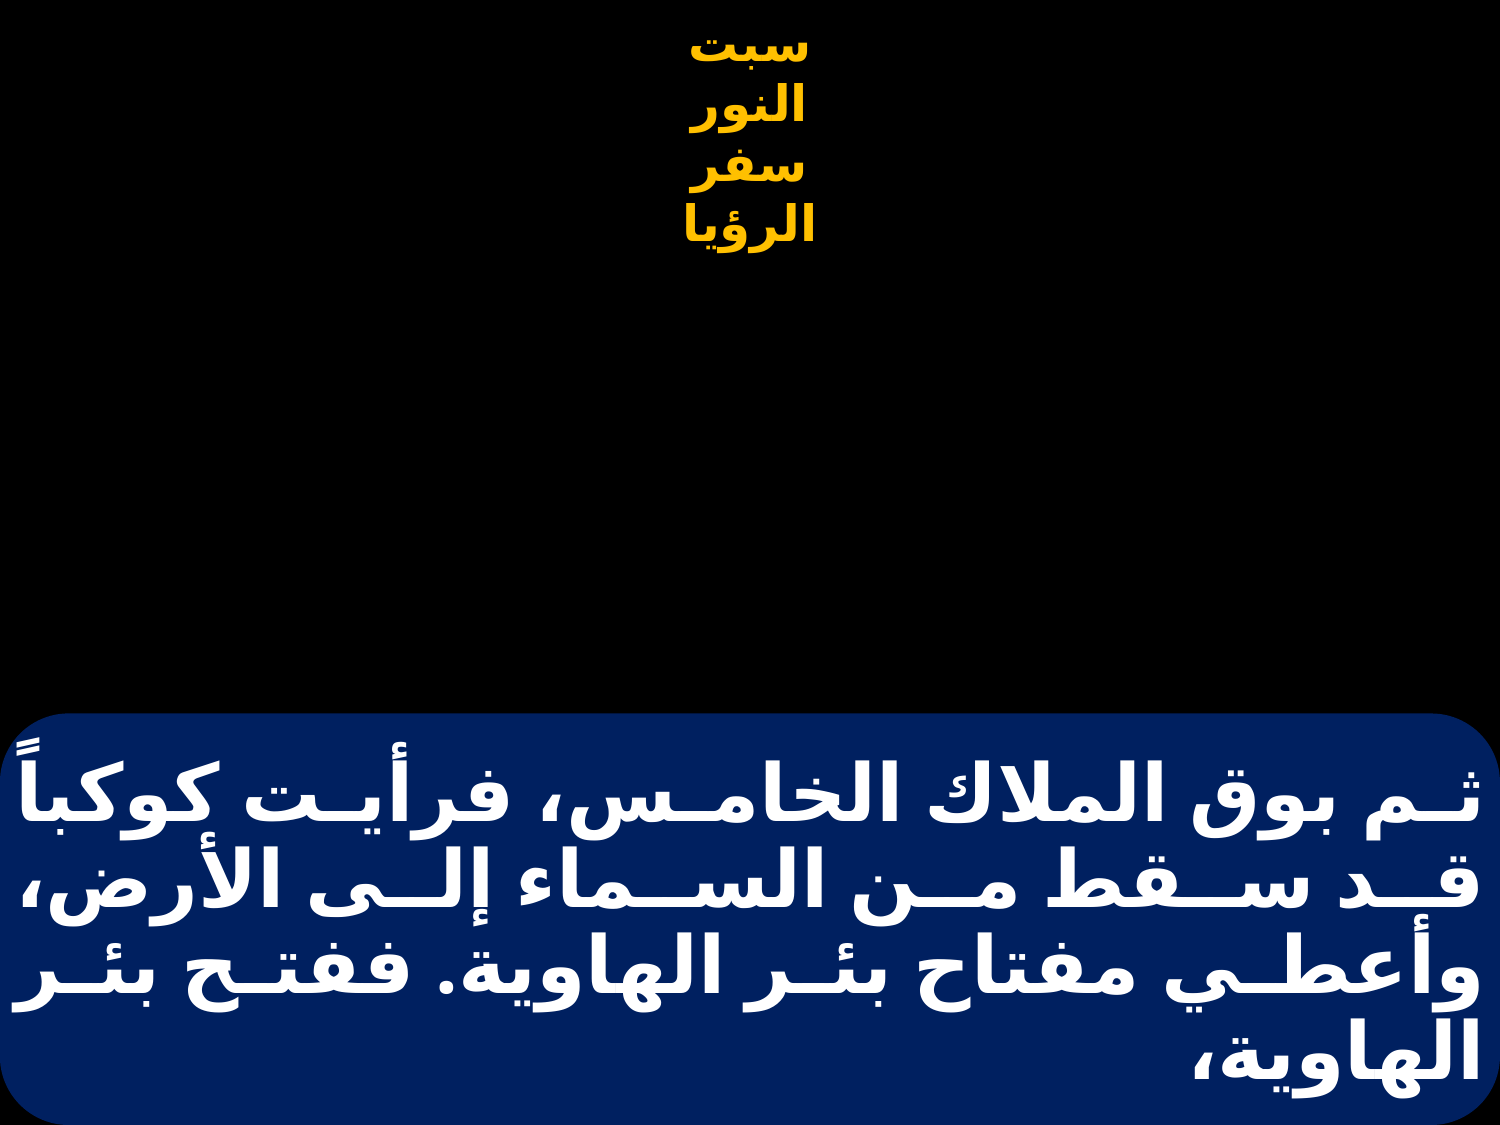

# ثم بوق الملاك الخامس، فرأيت كوكباً قد سقط من السماء إلى الأرض، وأعطي مفتاح بئر الهاوية. ففتح بئر الهاوية،